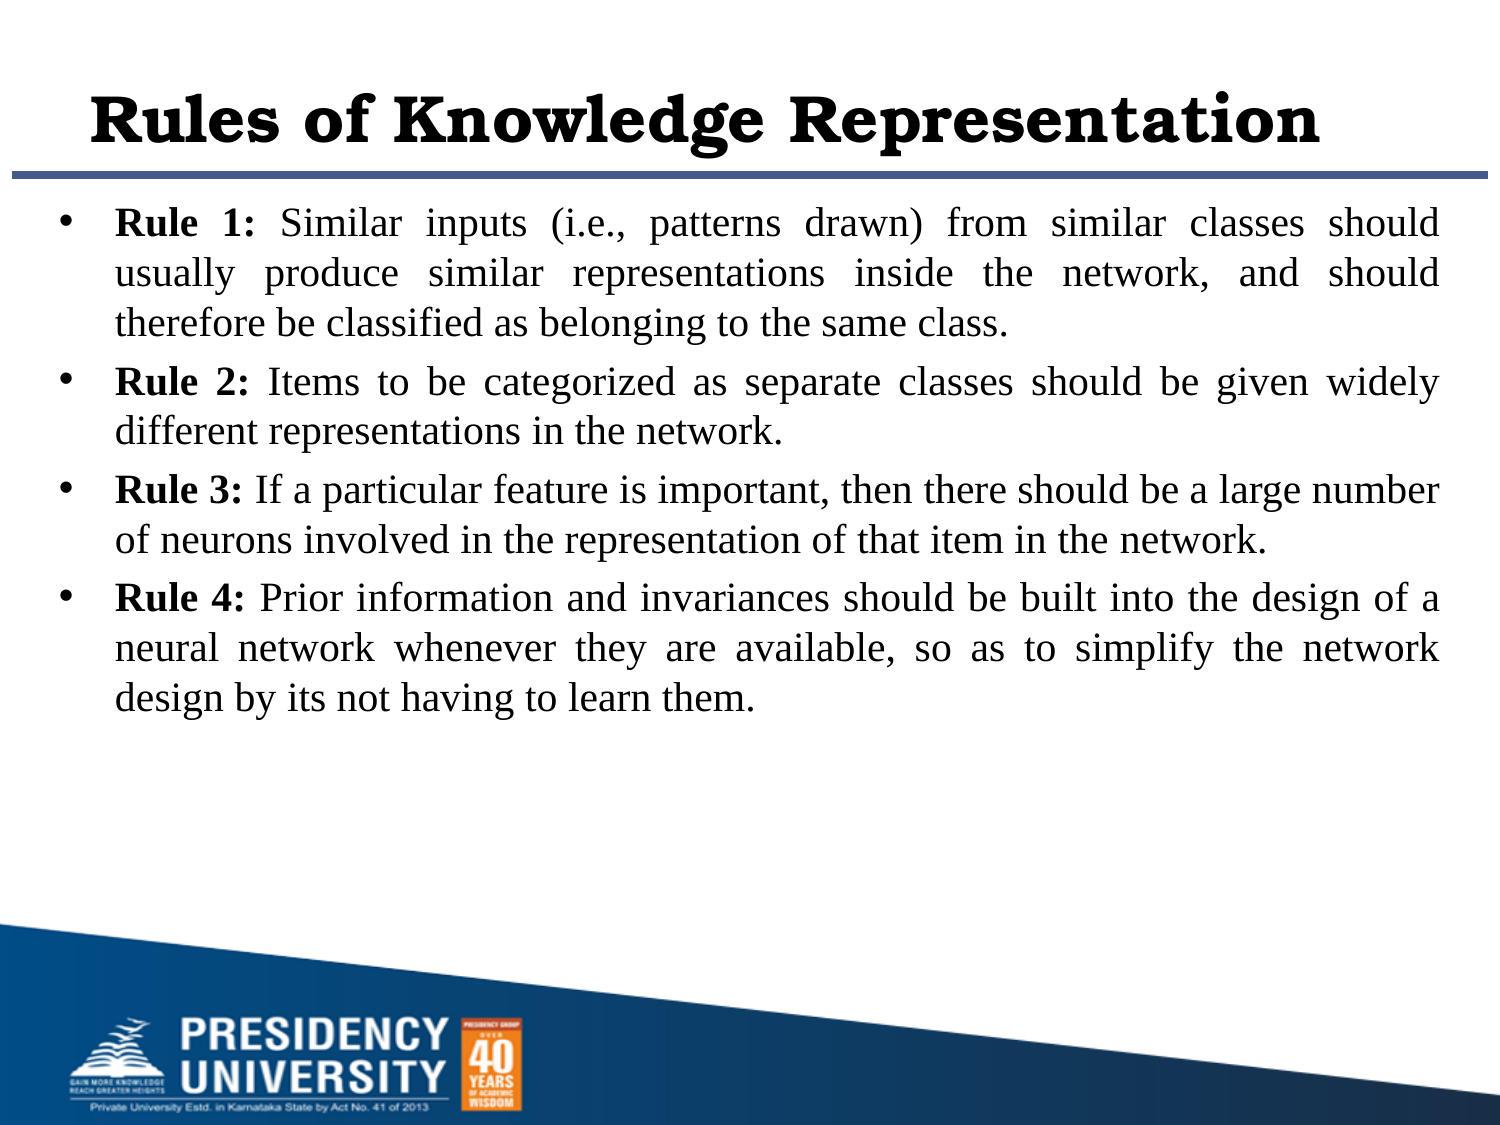

# Rules of Knowledge Representation
Rule 1: Similar inputs (i.e., patterns drawn) from similar classes should usually produce similar representations inside the network, and should therefore be classified as belonging to the same class.
Rule 2: Items to be categorized as separate classes should be given widely different representations in the network.
Rule 3: If a particular feature is important, then there should be a large number of neurons involved in the representation of that item in the network.
Rule 4: Prior information and invariances should be built into the design of a neural network whenever they are available, so as to simplify the network design by its not having to learn them.